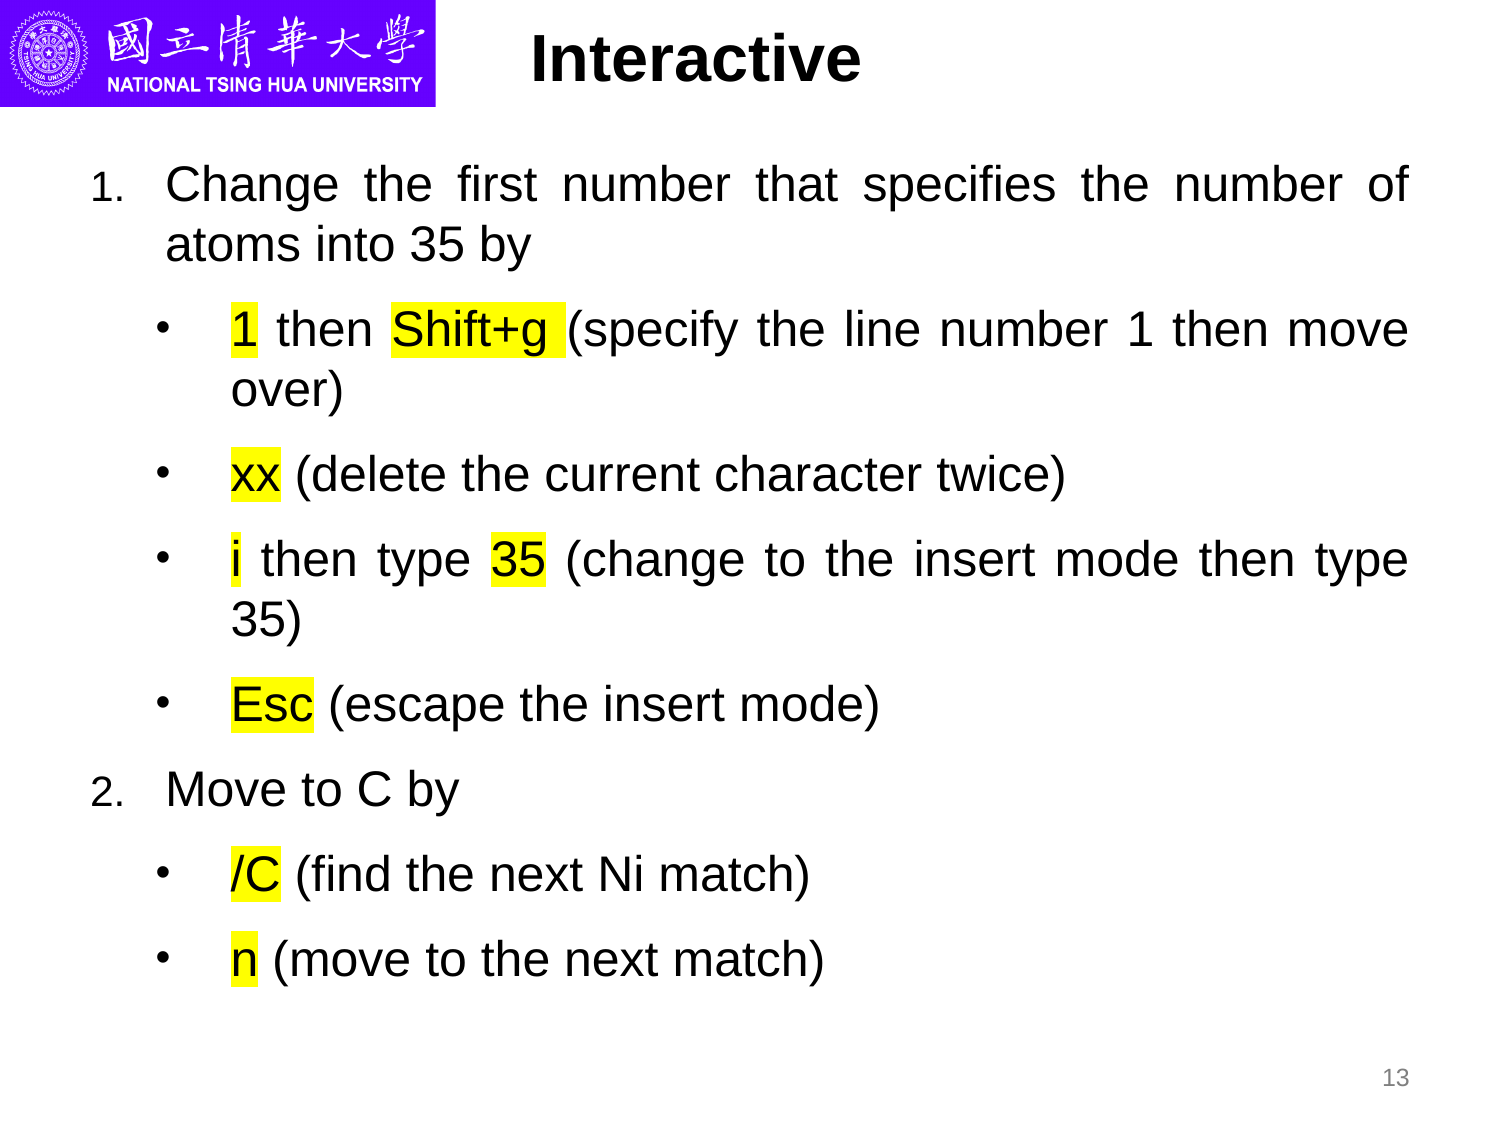

# Interactive
Change the first number that specifies the number of atoms into 35 by
1 then Shift+g (specify the line number 1 then move over)
xx (delete the current character twice)
i then type 35 (change to the insert mode then type 35)
Esc (escape the insert mode)
Move to C by
/C (find the next Ni match)
n (move to the next match)
13